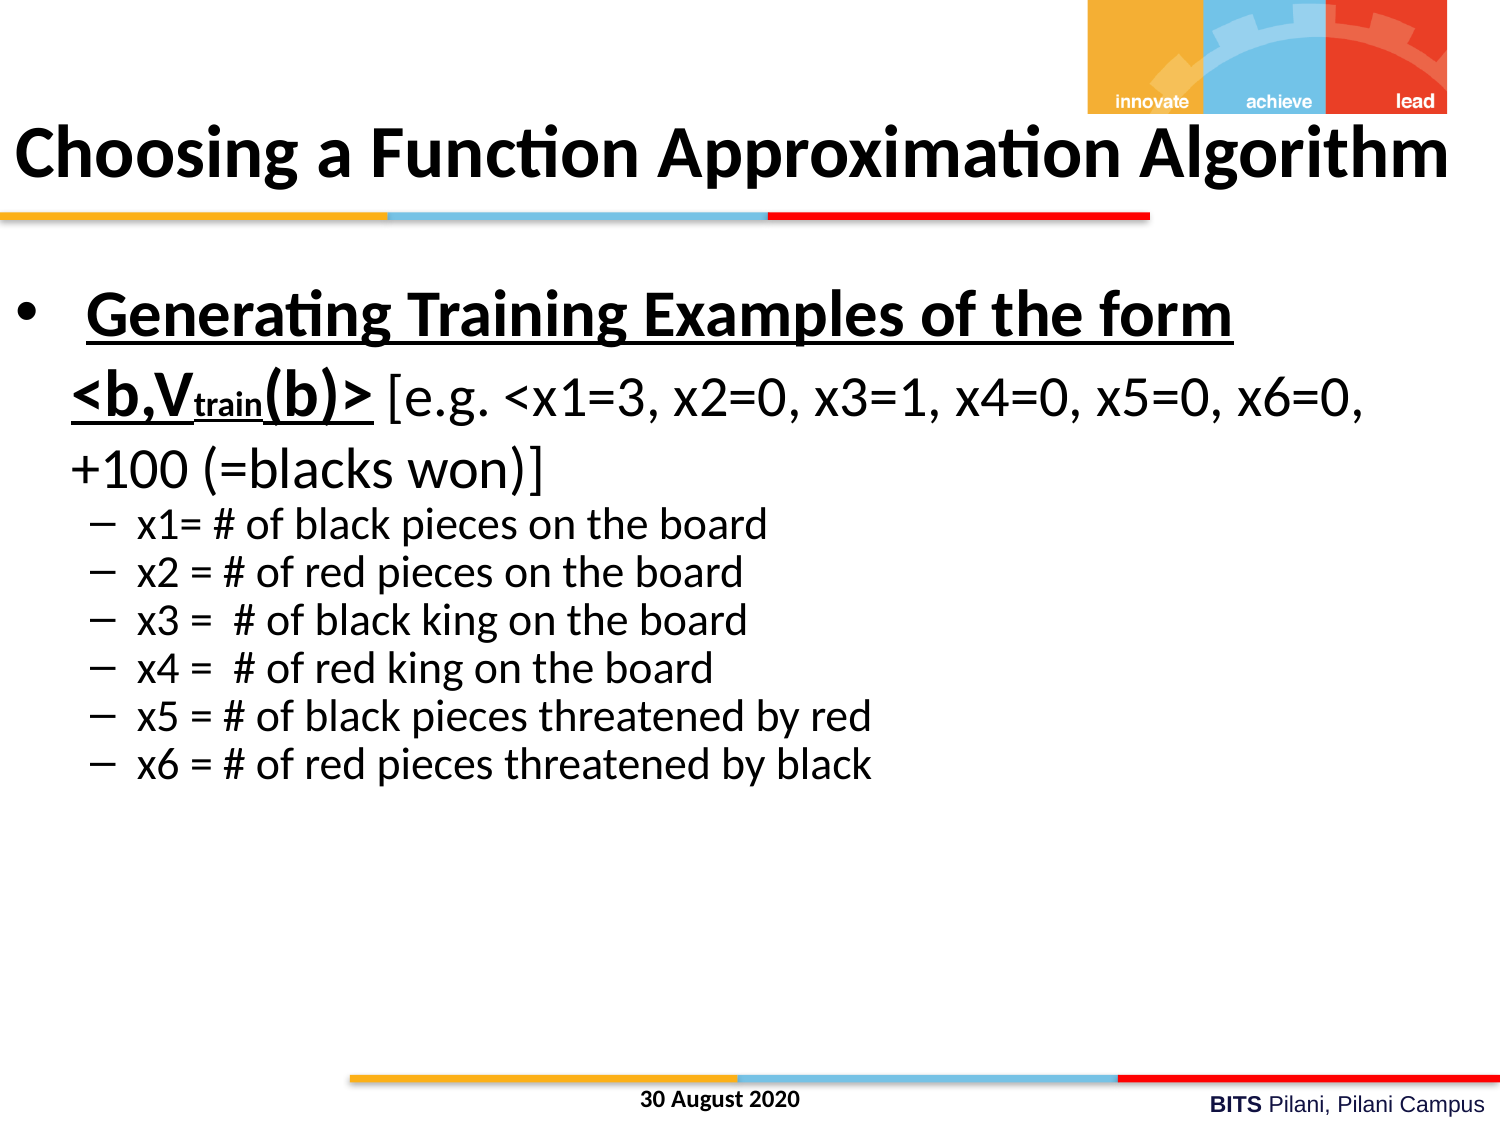

# Choosing a Function Approximation Algorithm
 Generating Training Examples of the form <b,Vtrain(b)> [e.g. <x1=3, x2=0, x3=1, x4=0, x5=0, x6=0, +100 (=blacks won)]
x1= # of black pieces on the board
x2 = # of red pieces on the board
x3 =  # of black king on the board
x4 =  # of red king on the board
x5 = # of black pieces threatened by red
x6 = # of red pieces threatened by black

30 August 2020